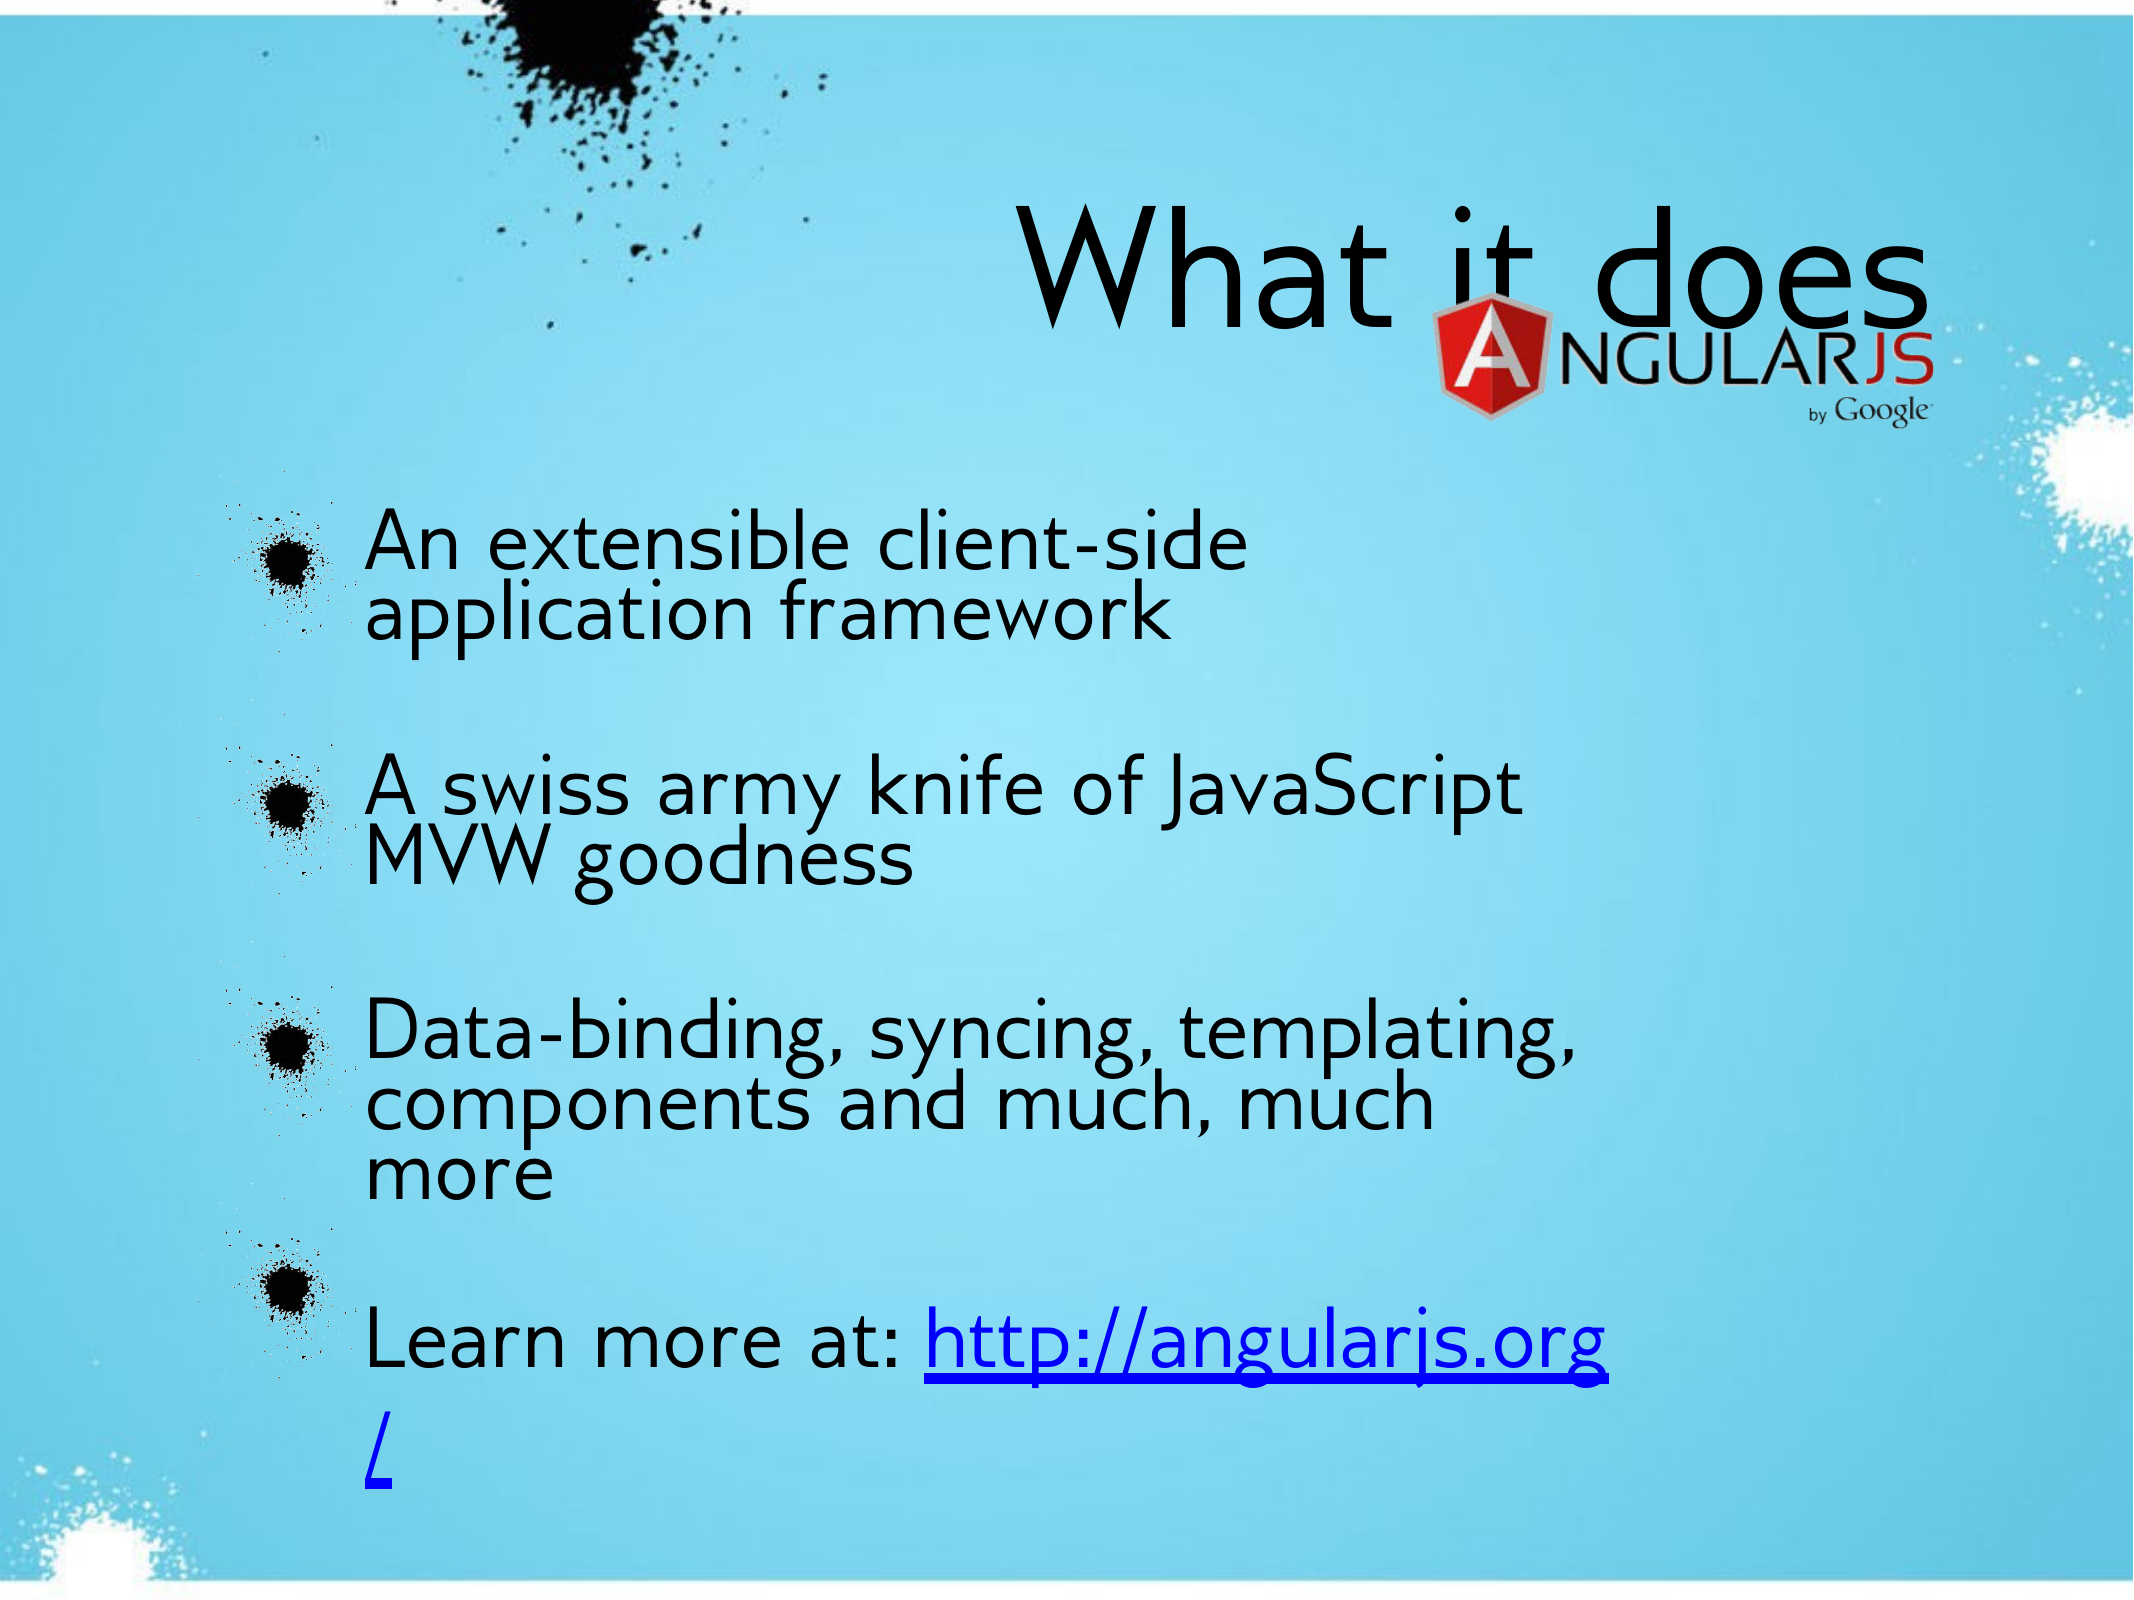

# What it does

An extensible client-side application framework

A swiss army knife of JavaScript MVW goodness

Data-binding, syncing, templating, components and much, much more
Learn more at: http://angularjs.org/